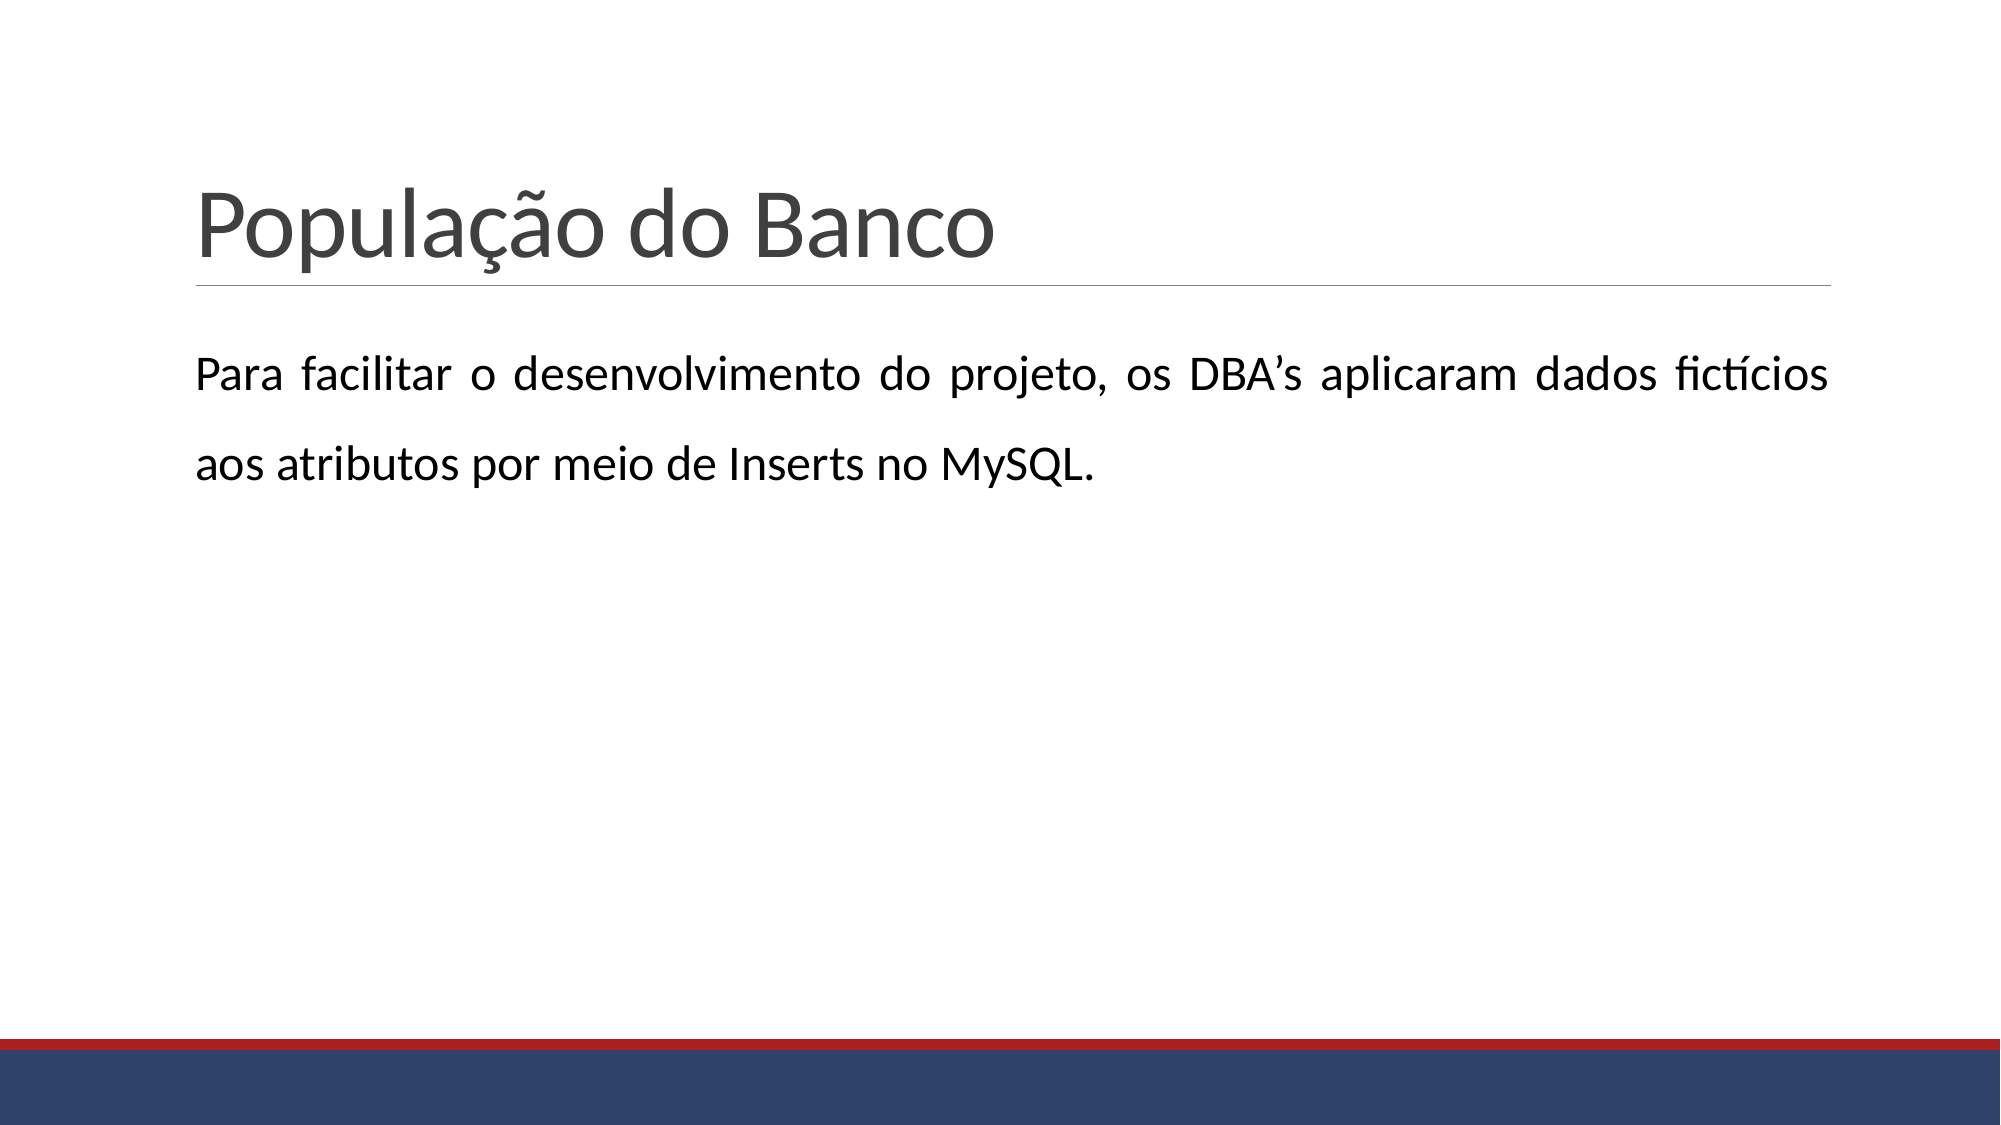

# População do Banco
Para facilitar o desenvolvimento do projeto, os DBA’s aplicaram dados fictícios aos atributos por meio de Inserts no MySQL.